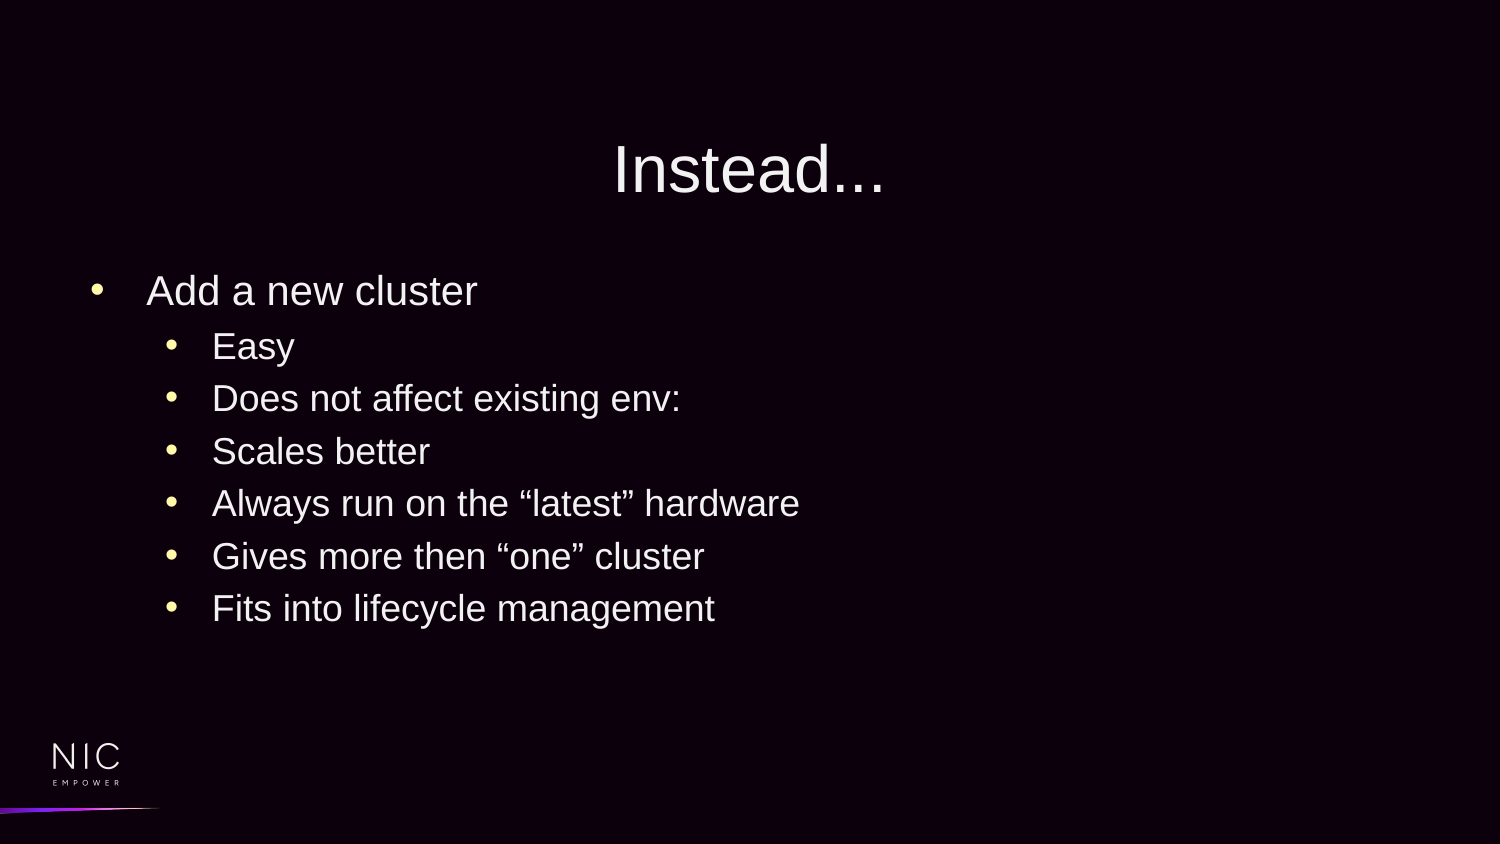

# Instead...
Add a new cluster
Easy
Does not affect existing env:
Scales better
Always run on the “latest” hardware
Gives more then “one” cluster
Fits into lifecycle management